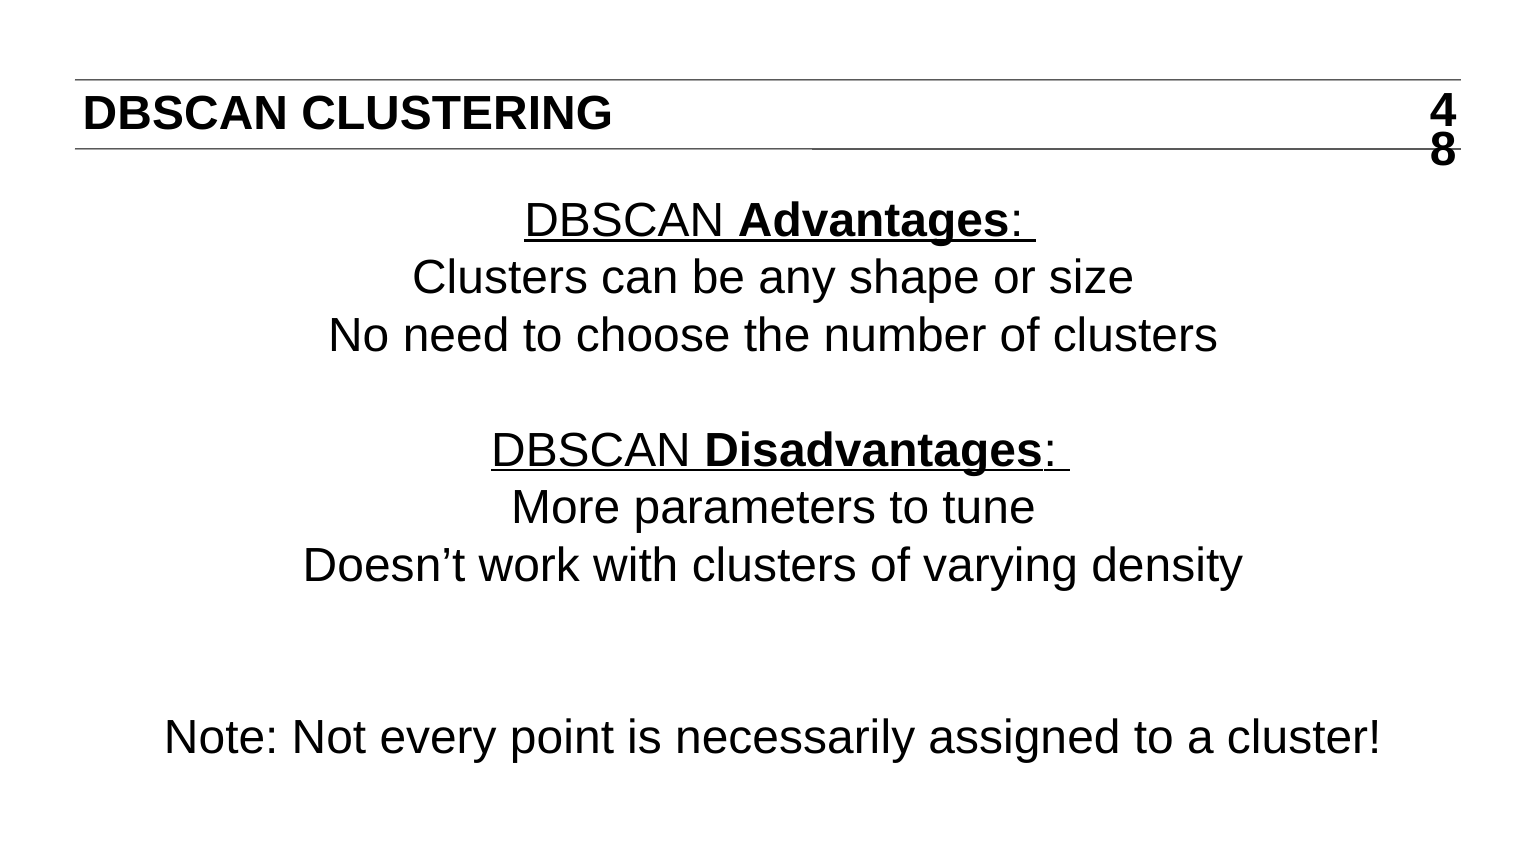

Dbscan clustering

48
DBSCAN Advantages:
Clusters can be any shape or size
No need to choose the number of clusters

DBSCAN Disadvantages:
More parameters to tune
Doesn’t work with clusters of varying density

Note: Not every point is necessarily assigned to a cluster!